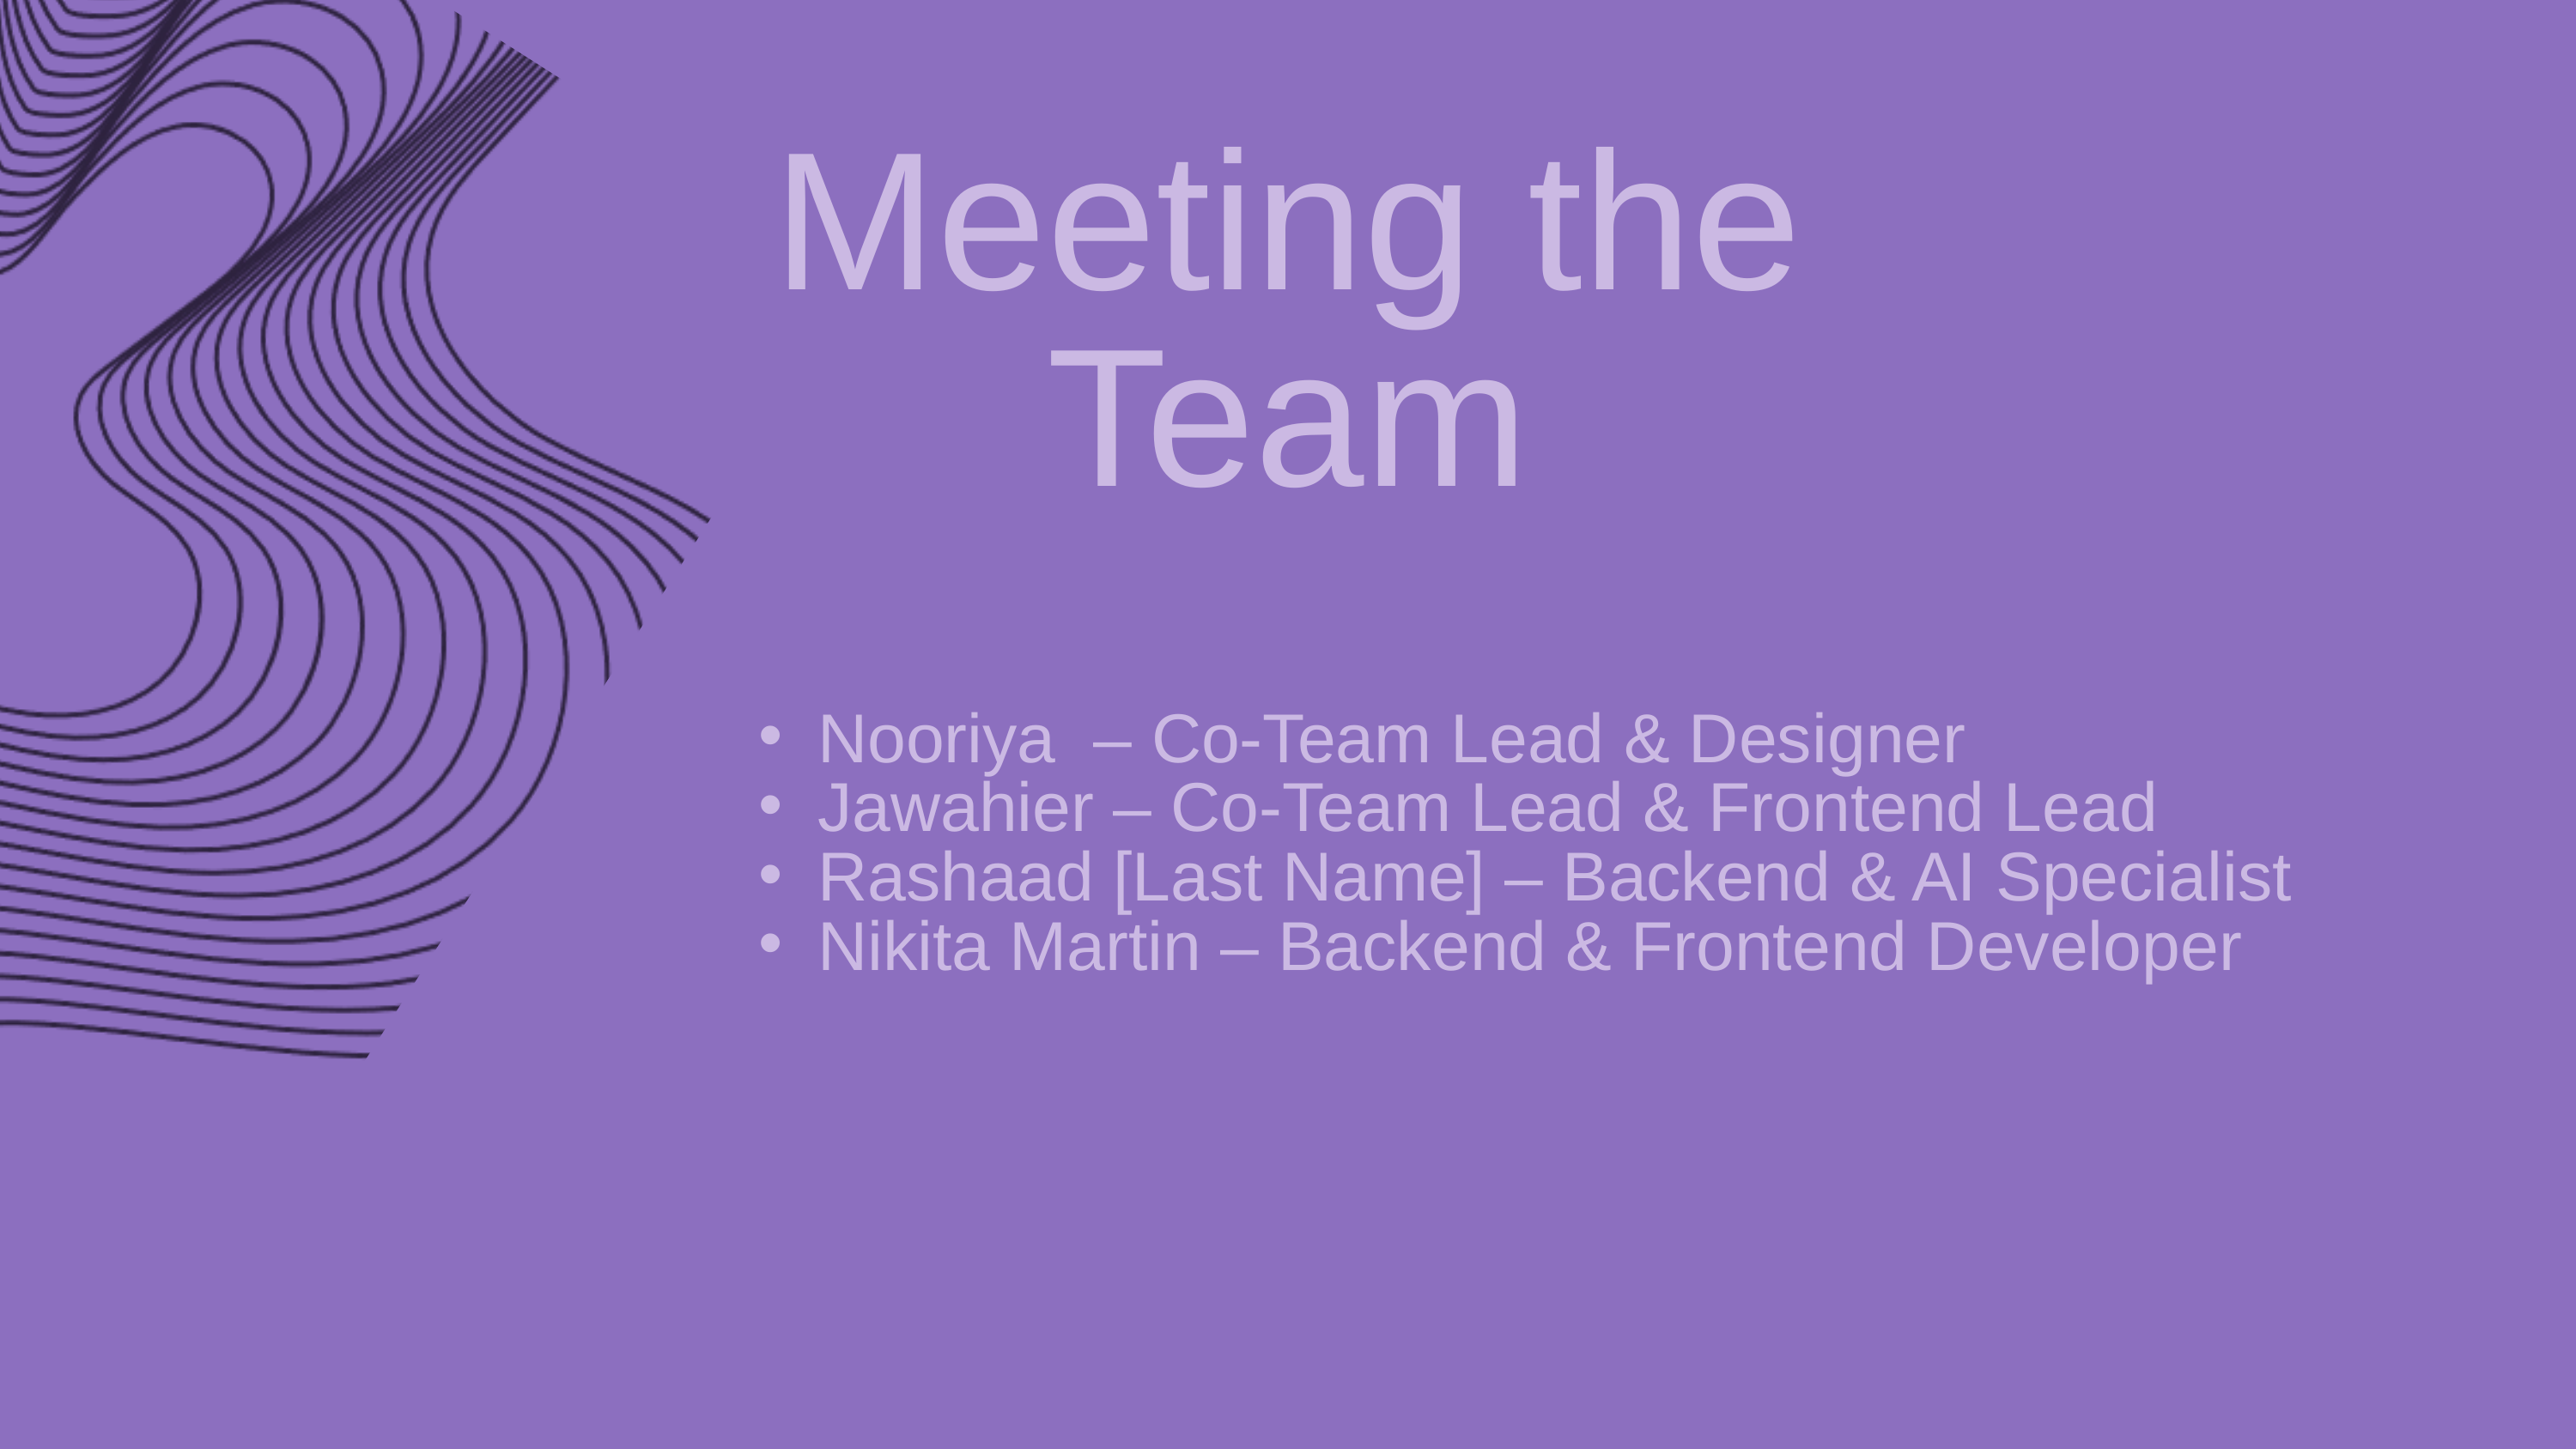

Meeting the Team
Nooriya  – Co-Team Lead & Designer
Jawahier – Co-Team Lead & Frontend Lead
Rashaad [Last Name] – Backend & AI Specialist
Nikita Martin – Backend & Frontend Developer